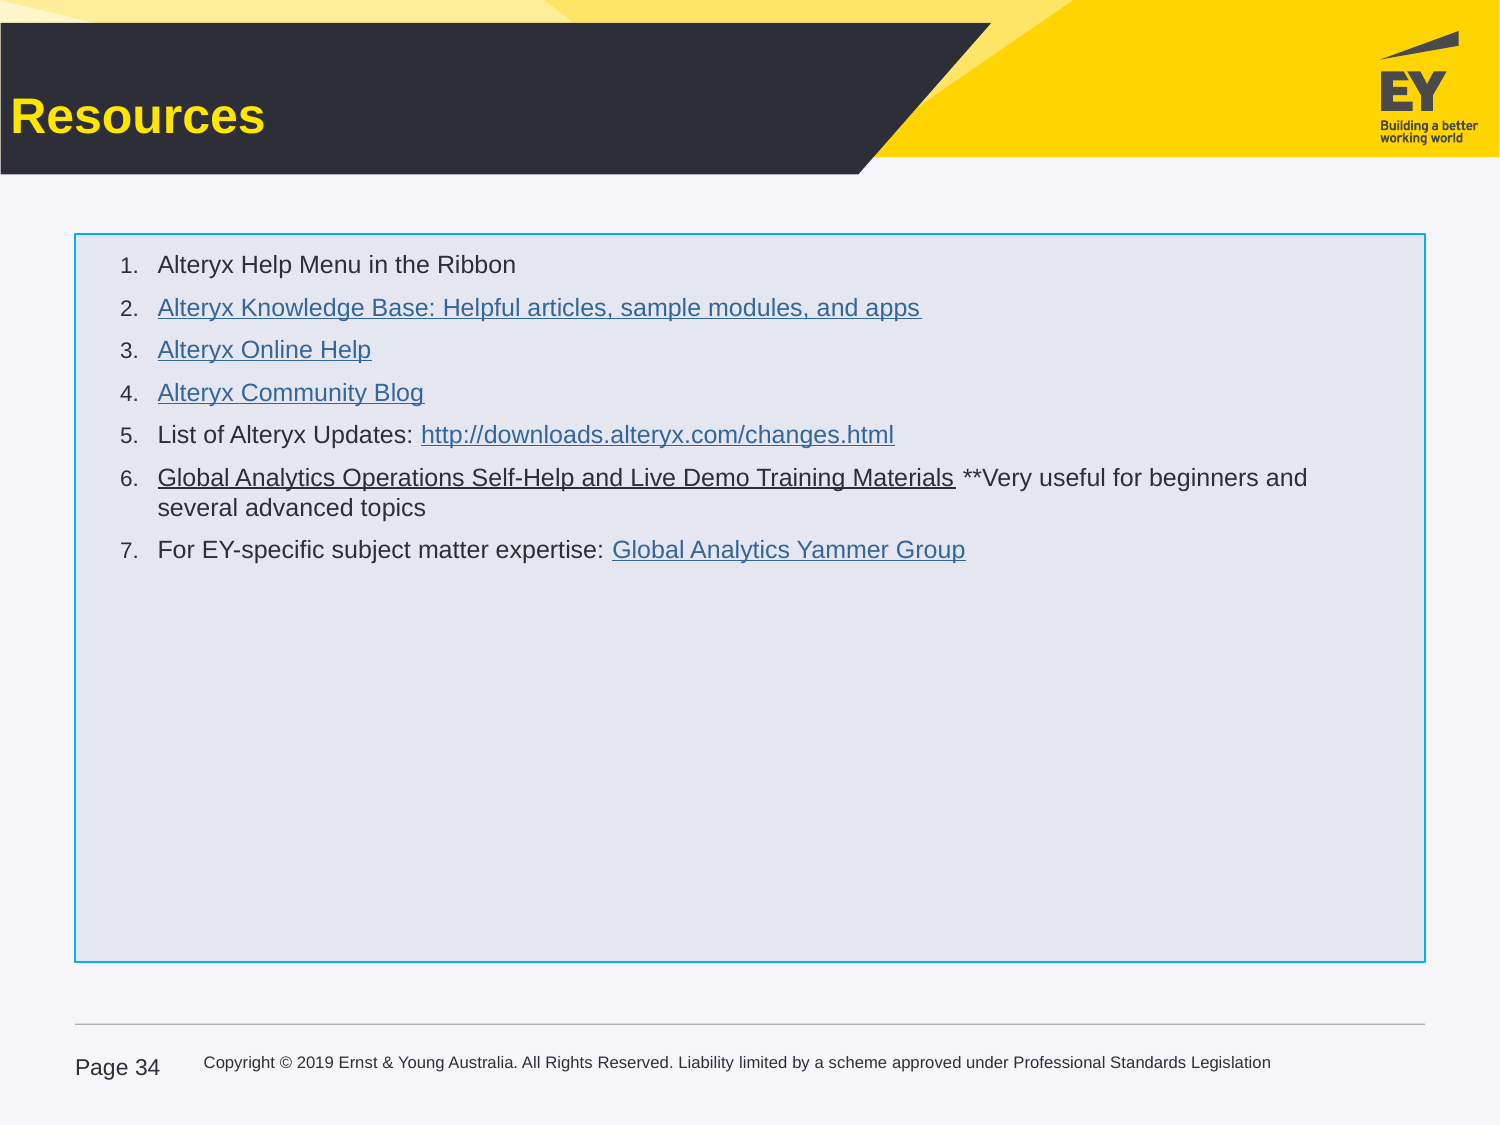

# Resources
Alteryx Help Menu in the Ribbon
Alteryx Knowledge Base: Helpful articles, sample modules, and apps
Alteryx Online Help
Alteryx Community Blog
List of Alteryx Updates: http://downloads.alteryx.com/changes.html
Global Analytics Operations Self-Help and Live Demo Training Materials **Very useful for beginners and several advanced topics
For EY-specific subject matter expertise: Global Analytics Yammer Group